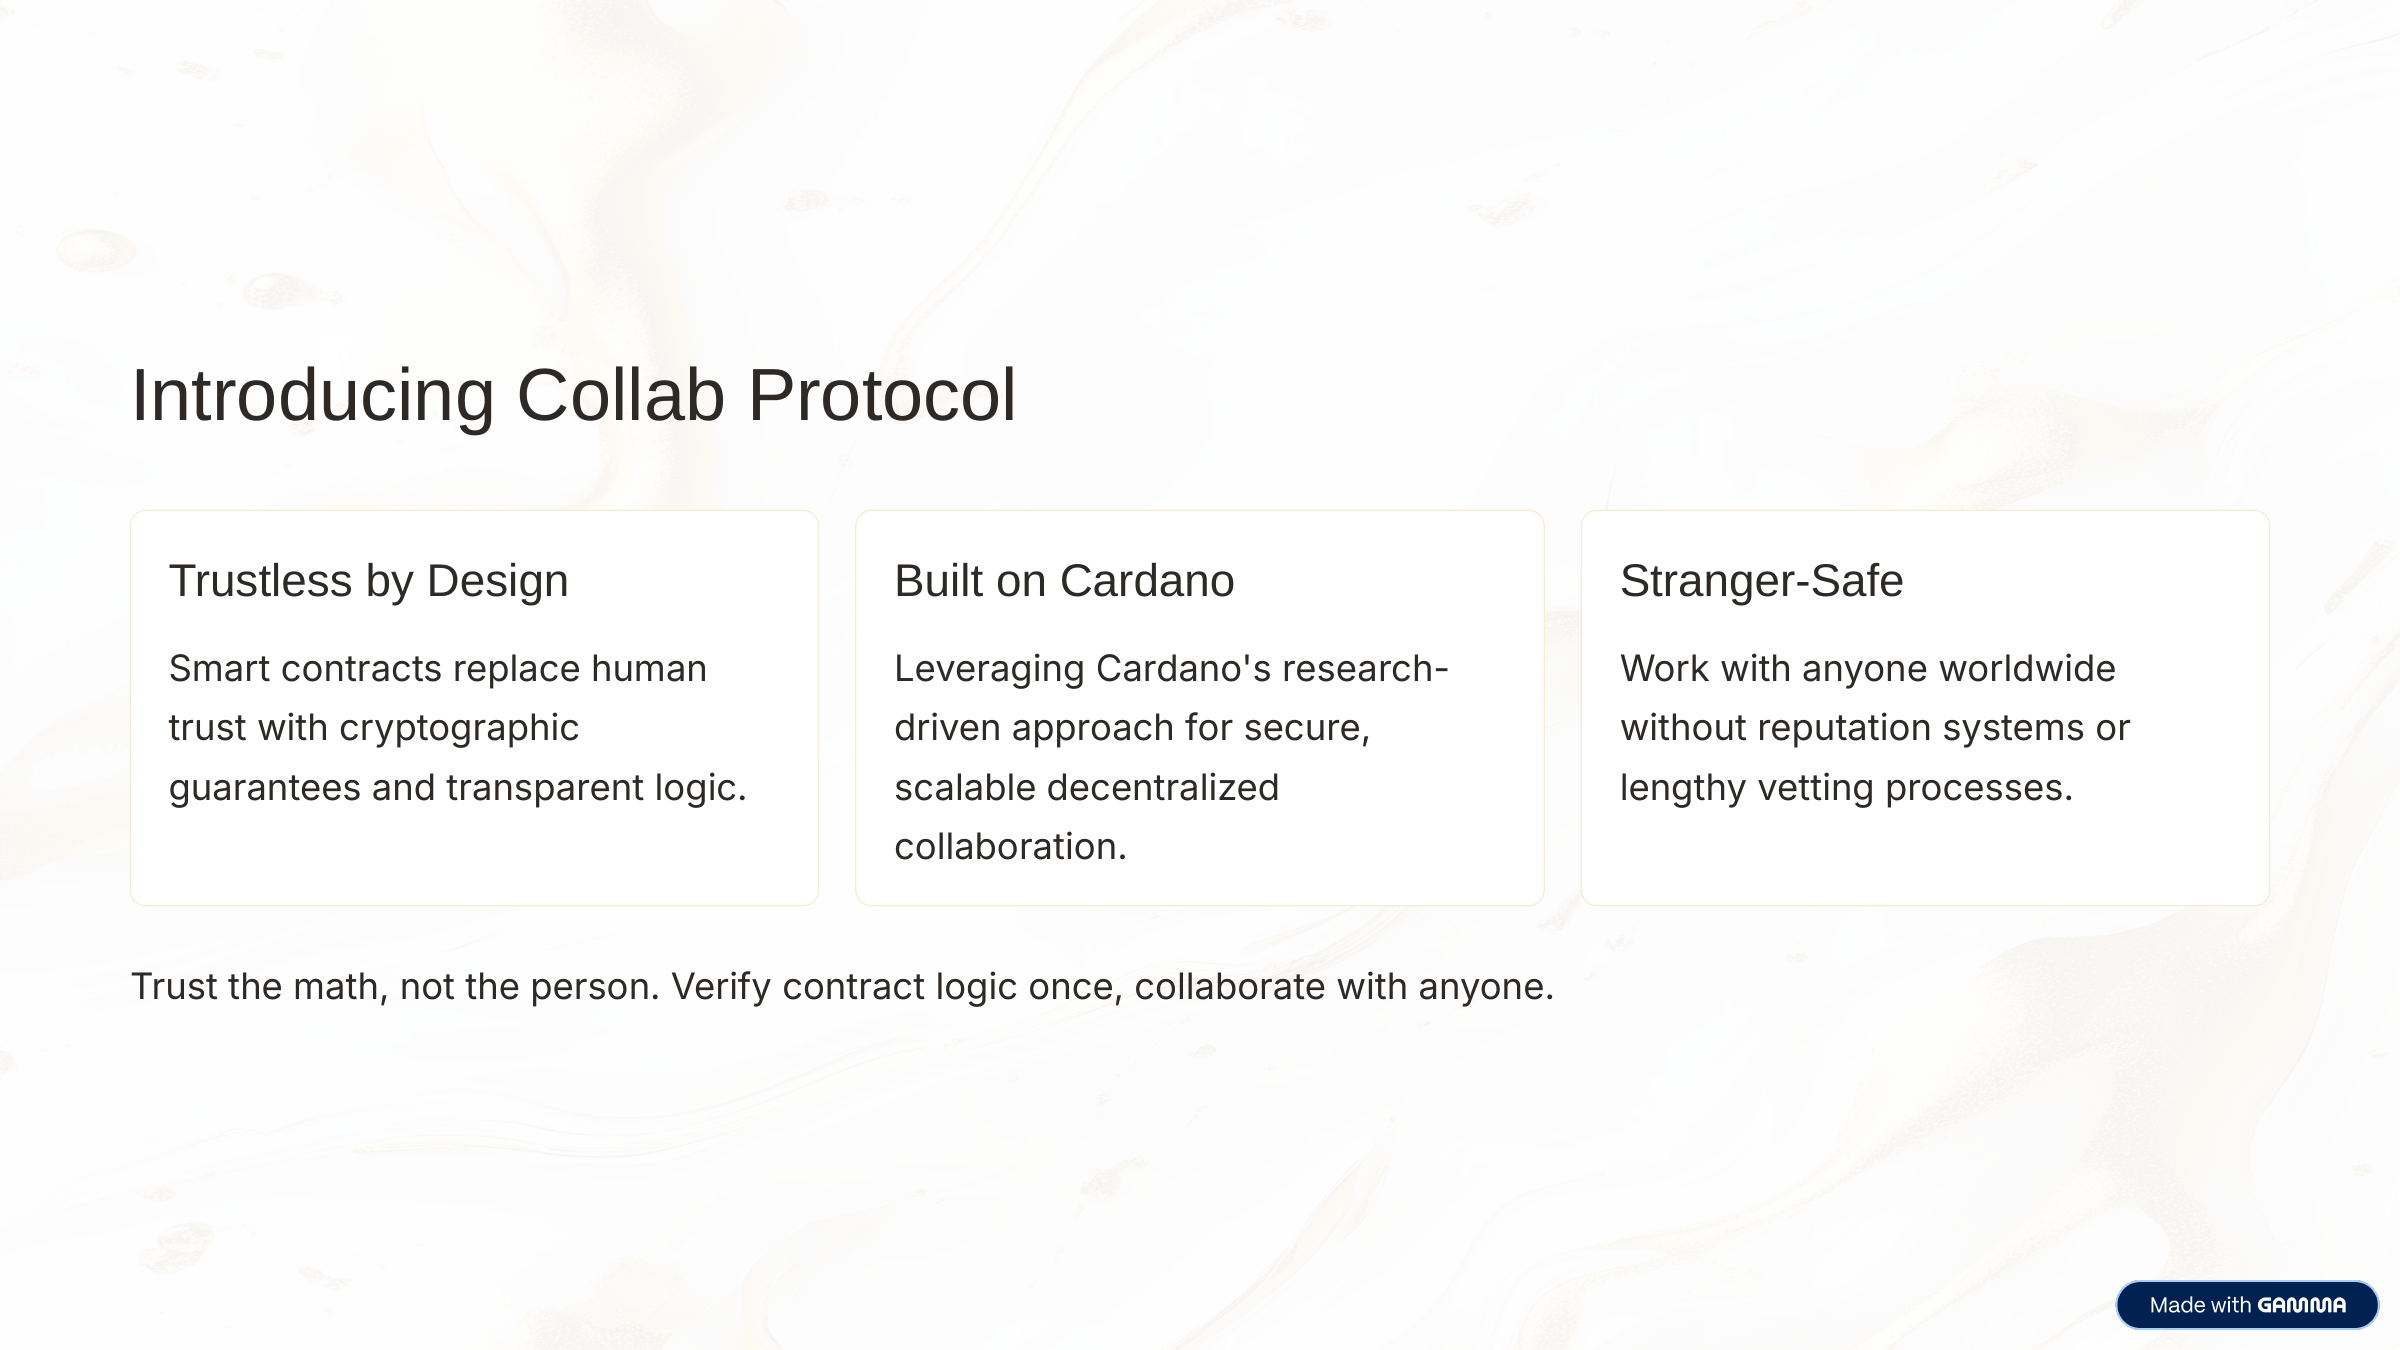

Introducing Collab Protocol

Trustless by Design
Built on Cardano
Stranger-Safe
Smart contracts replace human trust with cryptographic guarantees and transparent logic.
Leveraging Cardano's research-driven approach for secure, scalable decentralized collaboration.
Work with anyone worldwide without reputation systems or lengthy vetting processes.
Trust the math, not the person. Verify contract logic once, collaborate with anyone.